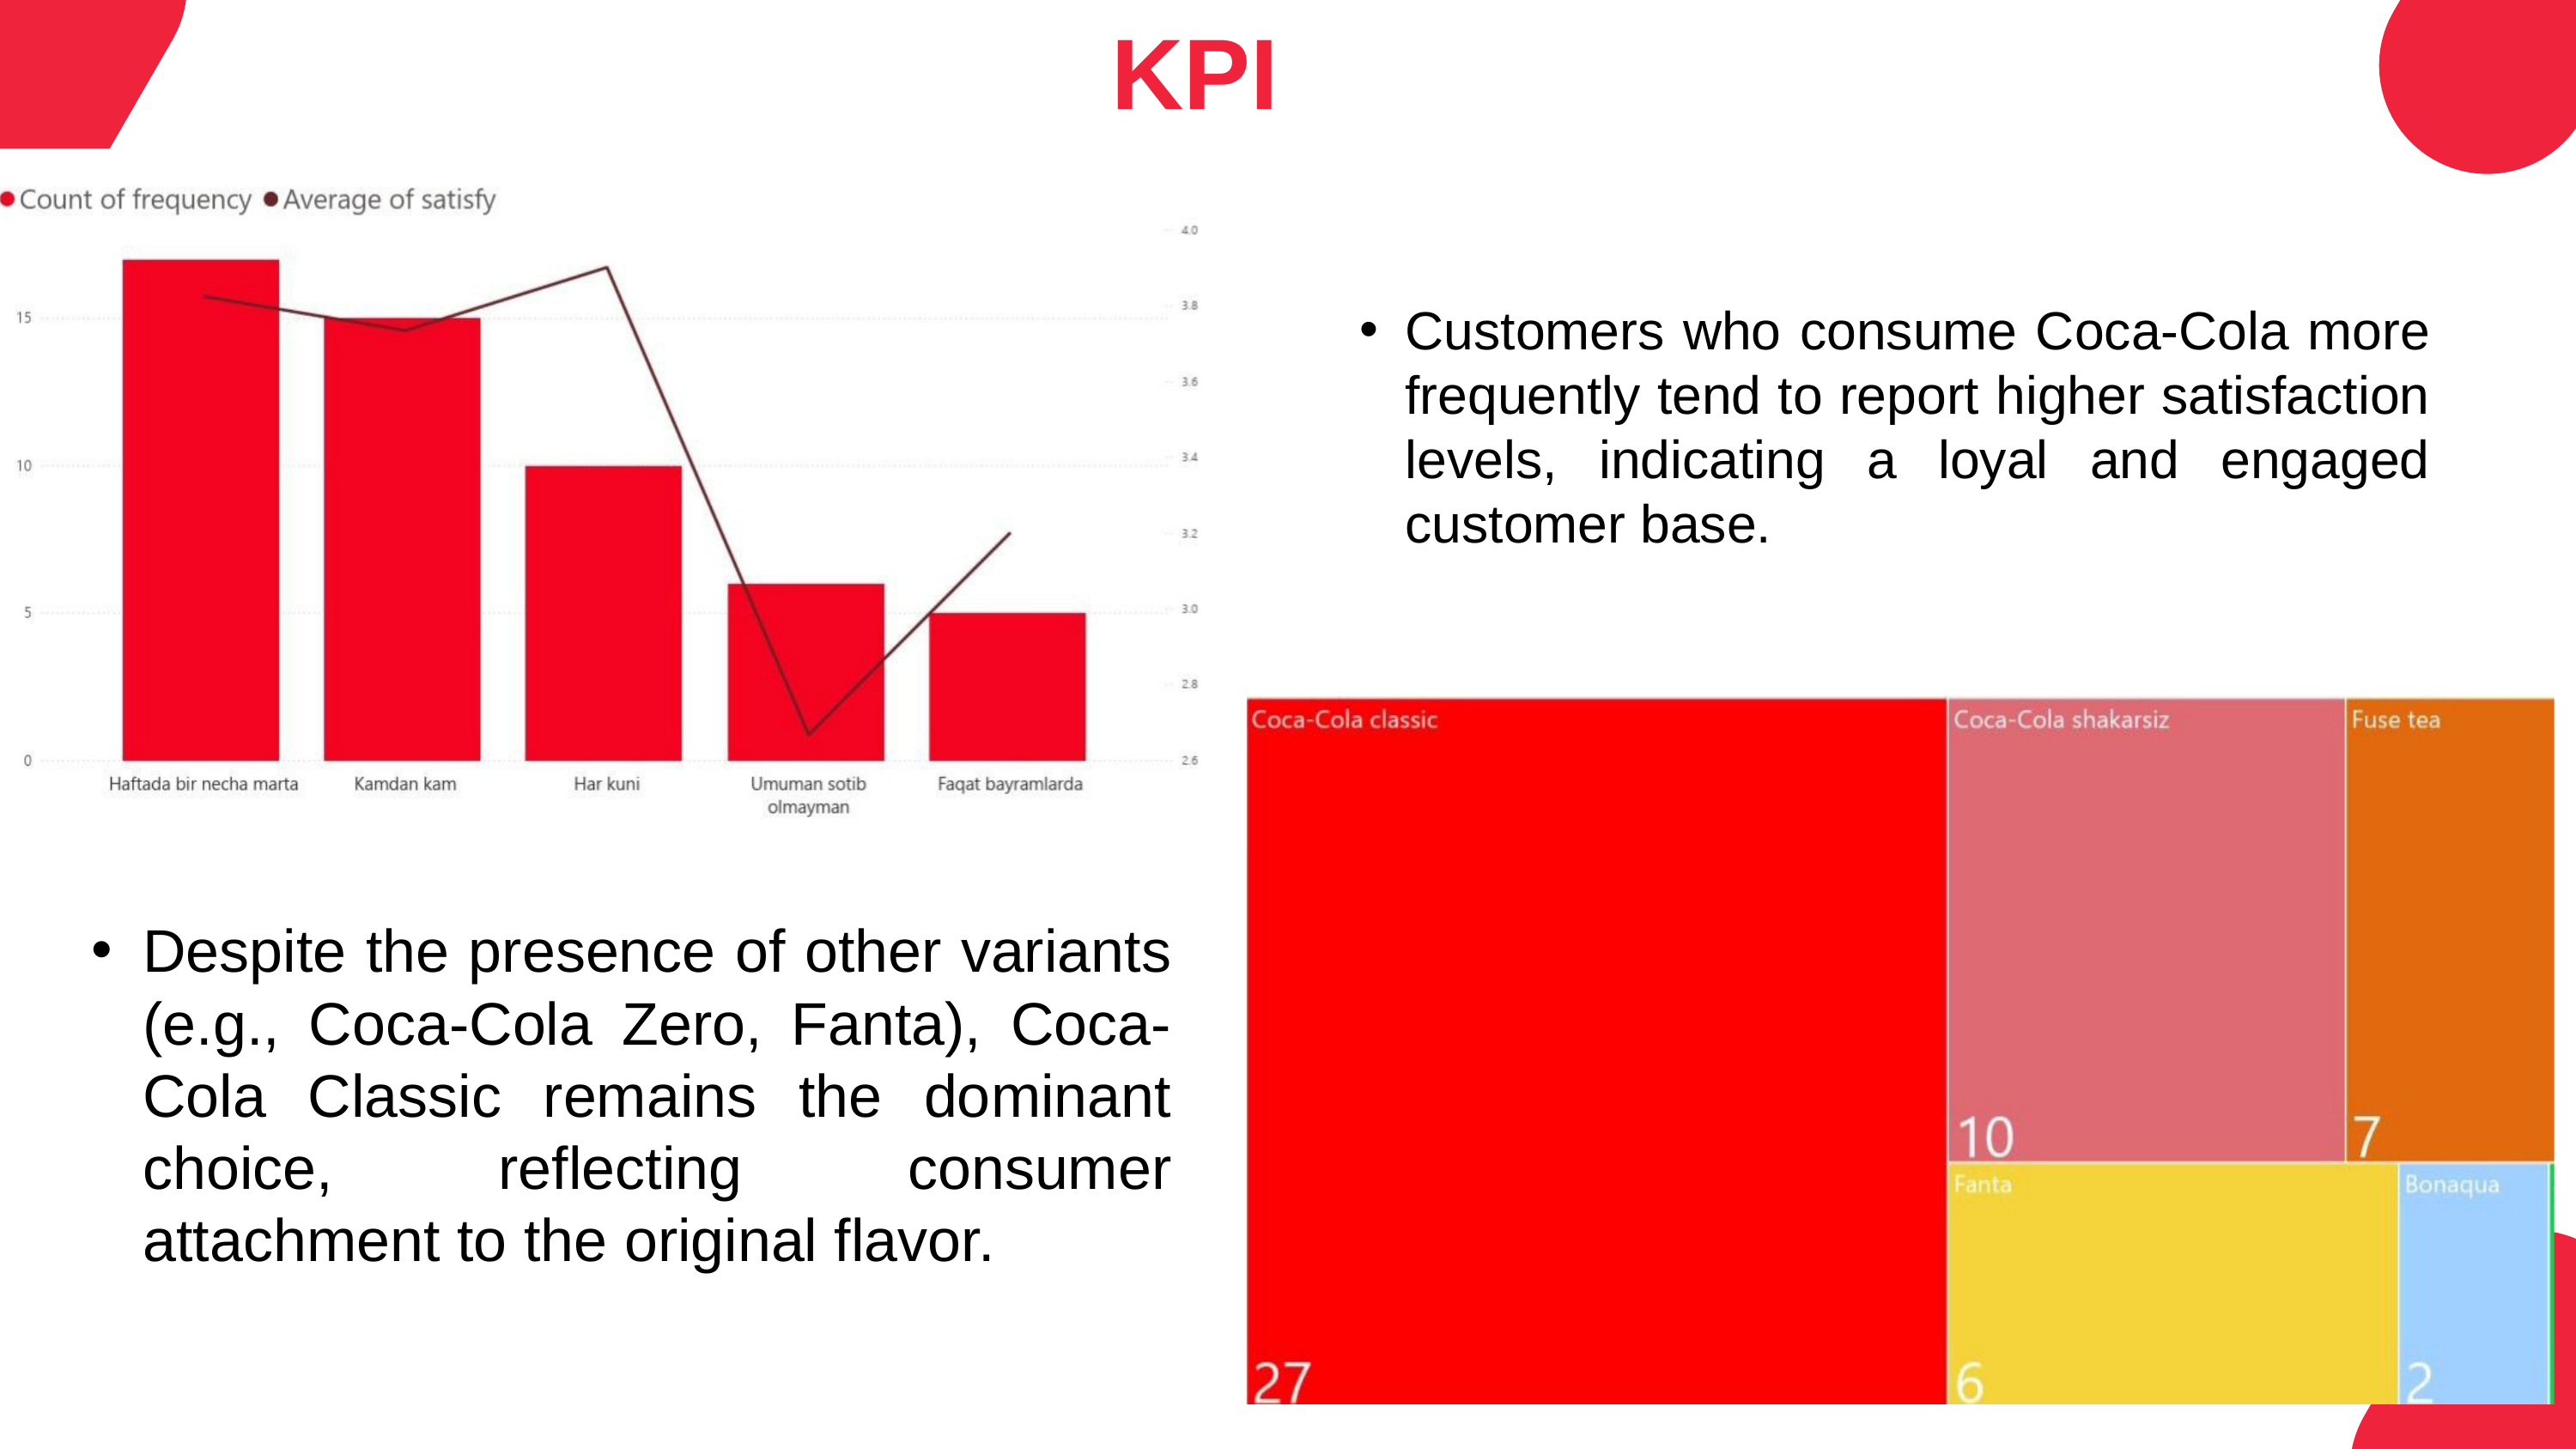

KPI

Customers who consume Coca-Cola more frequently tend to report higher satisfaction levels, indicating a loyal and engaged customer base.

Despite the presence of other variants (e.g., Coca-Cola Zero, Fanta), Coca-Cola Classic remains the dominant choice, reflecting consumer attachment to the original flavor.